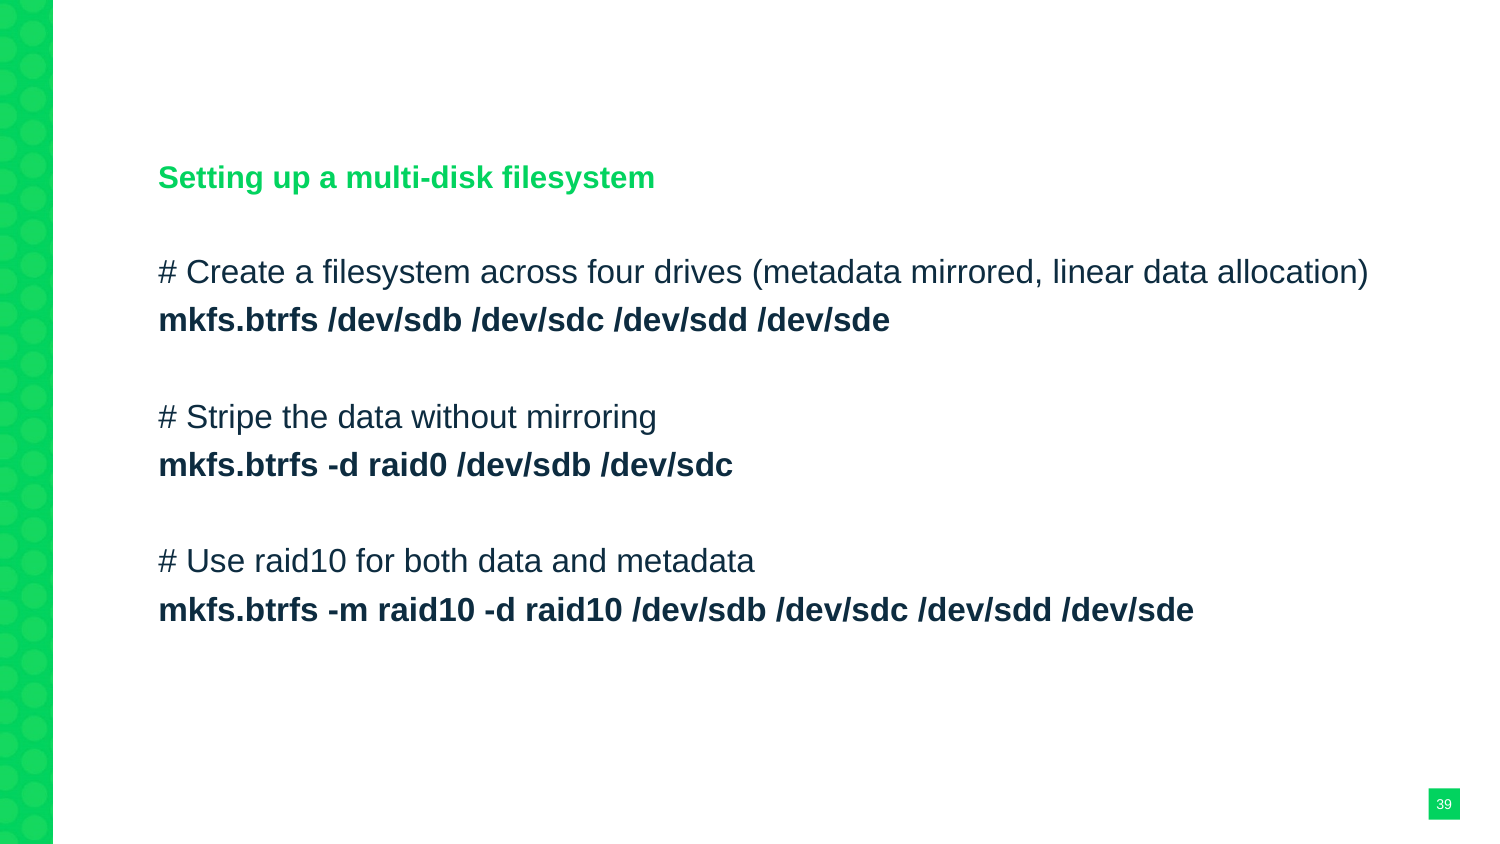

Basic Features
Setting up a multi-disk filesystem
# Create a filesystem across four drives (metadata mirrored, linear data allocation)
mkfs.btrfs /dev/sdb /dev/sdc /dev/sdd /dev/sde

# Stripe the data without mirroring
mkfs.btrfs -d raid0 /dev/sdb /dev/sdc

# Use raid10 for both data and metadata
mkfs.btrfs -m raid10 -d raid10 /dev/sdb /dev/sdc /dev/sdd /dev/sde

39